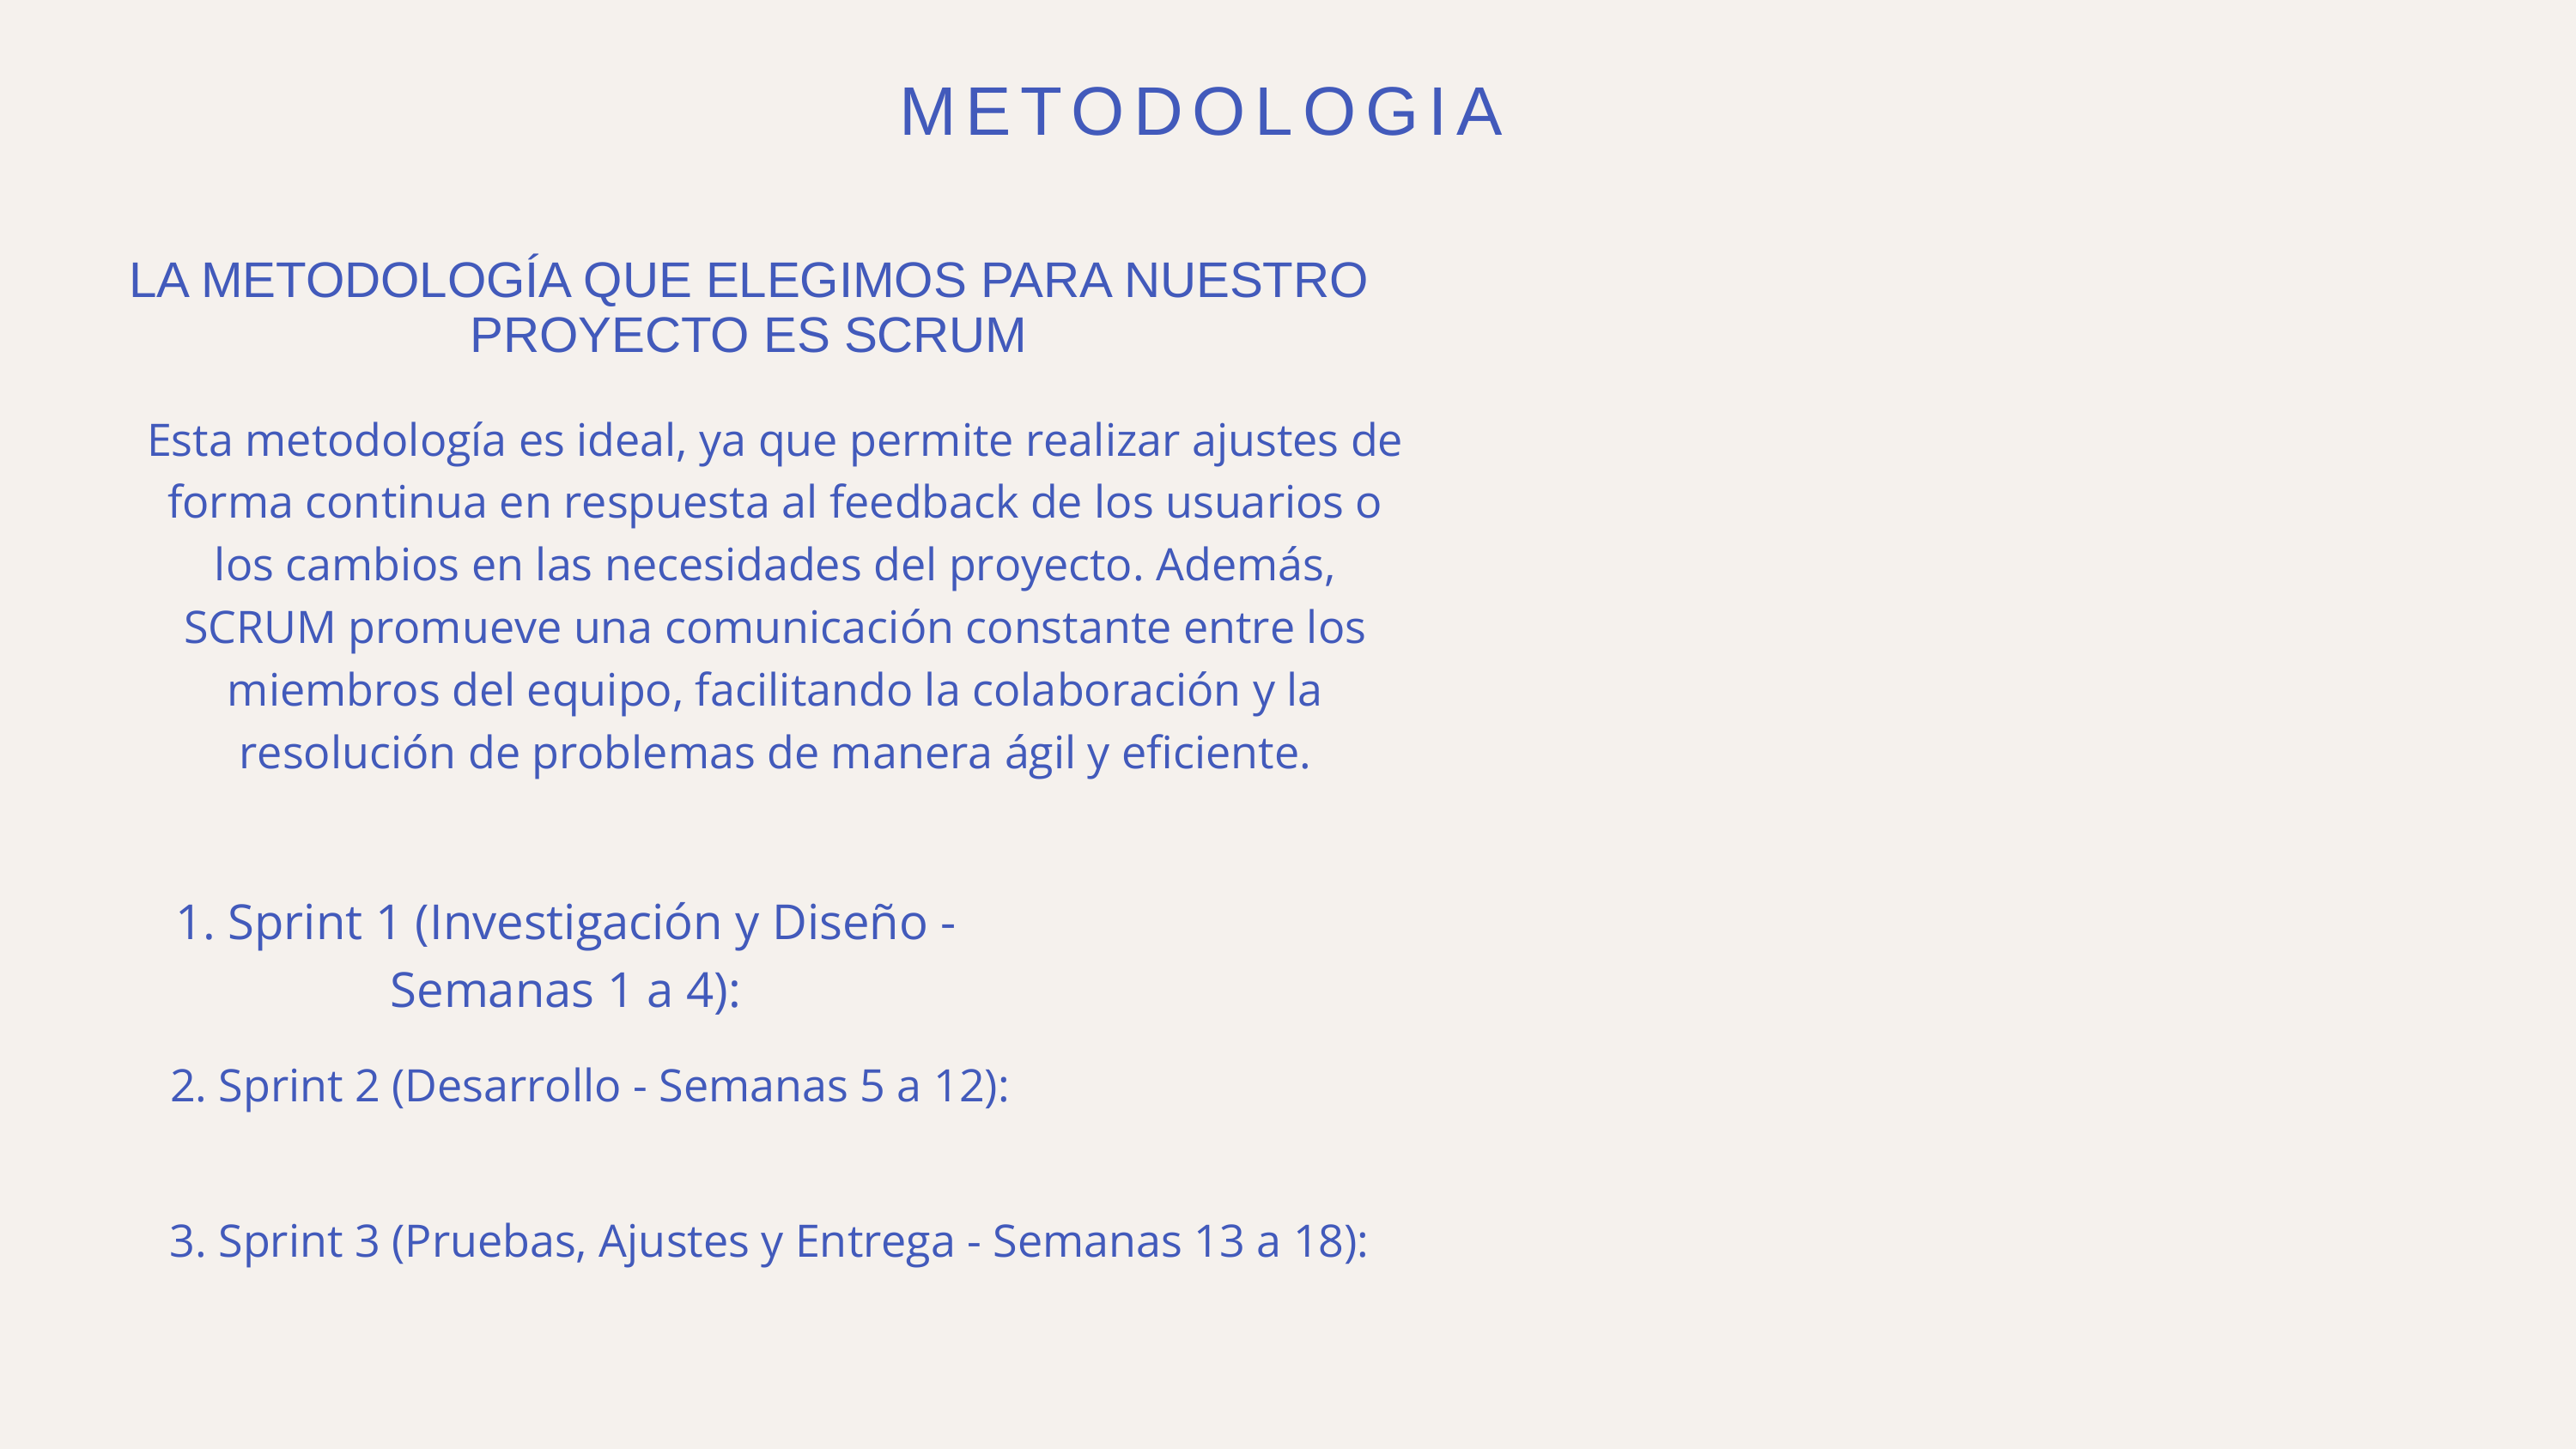

METODOLOGIA
LA METODOLOGÍA QUE ELEGIMOS PARA NUESTRO PROYECTO ES SCRUM
Esta metodología es ideal, ya que permite realizar ajustes de forma continua en respuesta al feedback de los usuarios o los cambios en las necesidades del proyecto. Además, SCRUM promueve una comunicación constante entre los miembros del equipo, facilitando la colaboración y la resolución de problemas de manera ágil y eficiente.
1. Sprint 1 (Investigación y Diseño - Semanas 1 a 4):

2. Sprint 2 (Desarrollo - Semanas 5 a 12):
3. Sprint 3 (Pruebas, Ajustes y Entrega - Semanas 13 a 18):